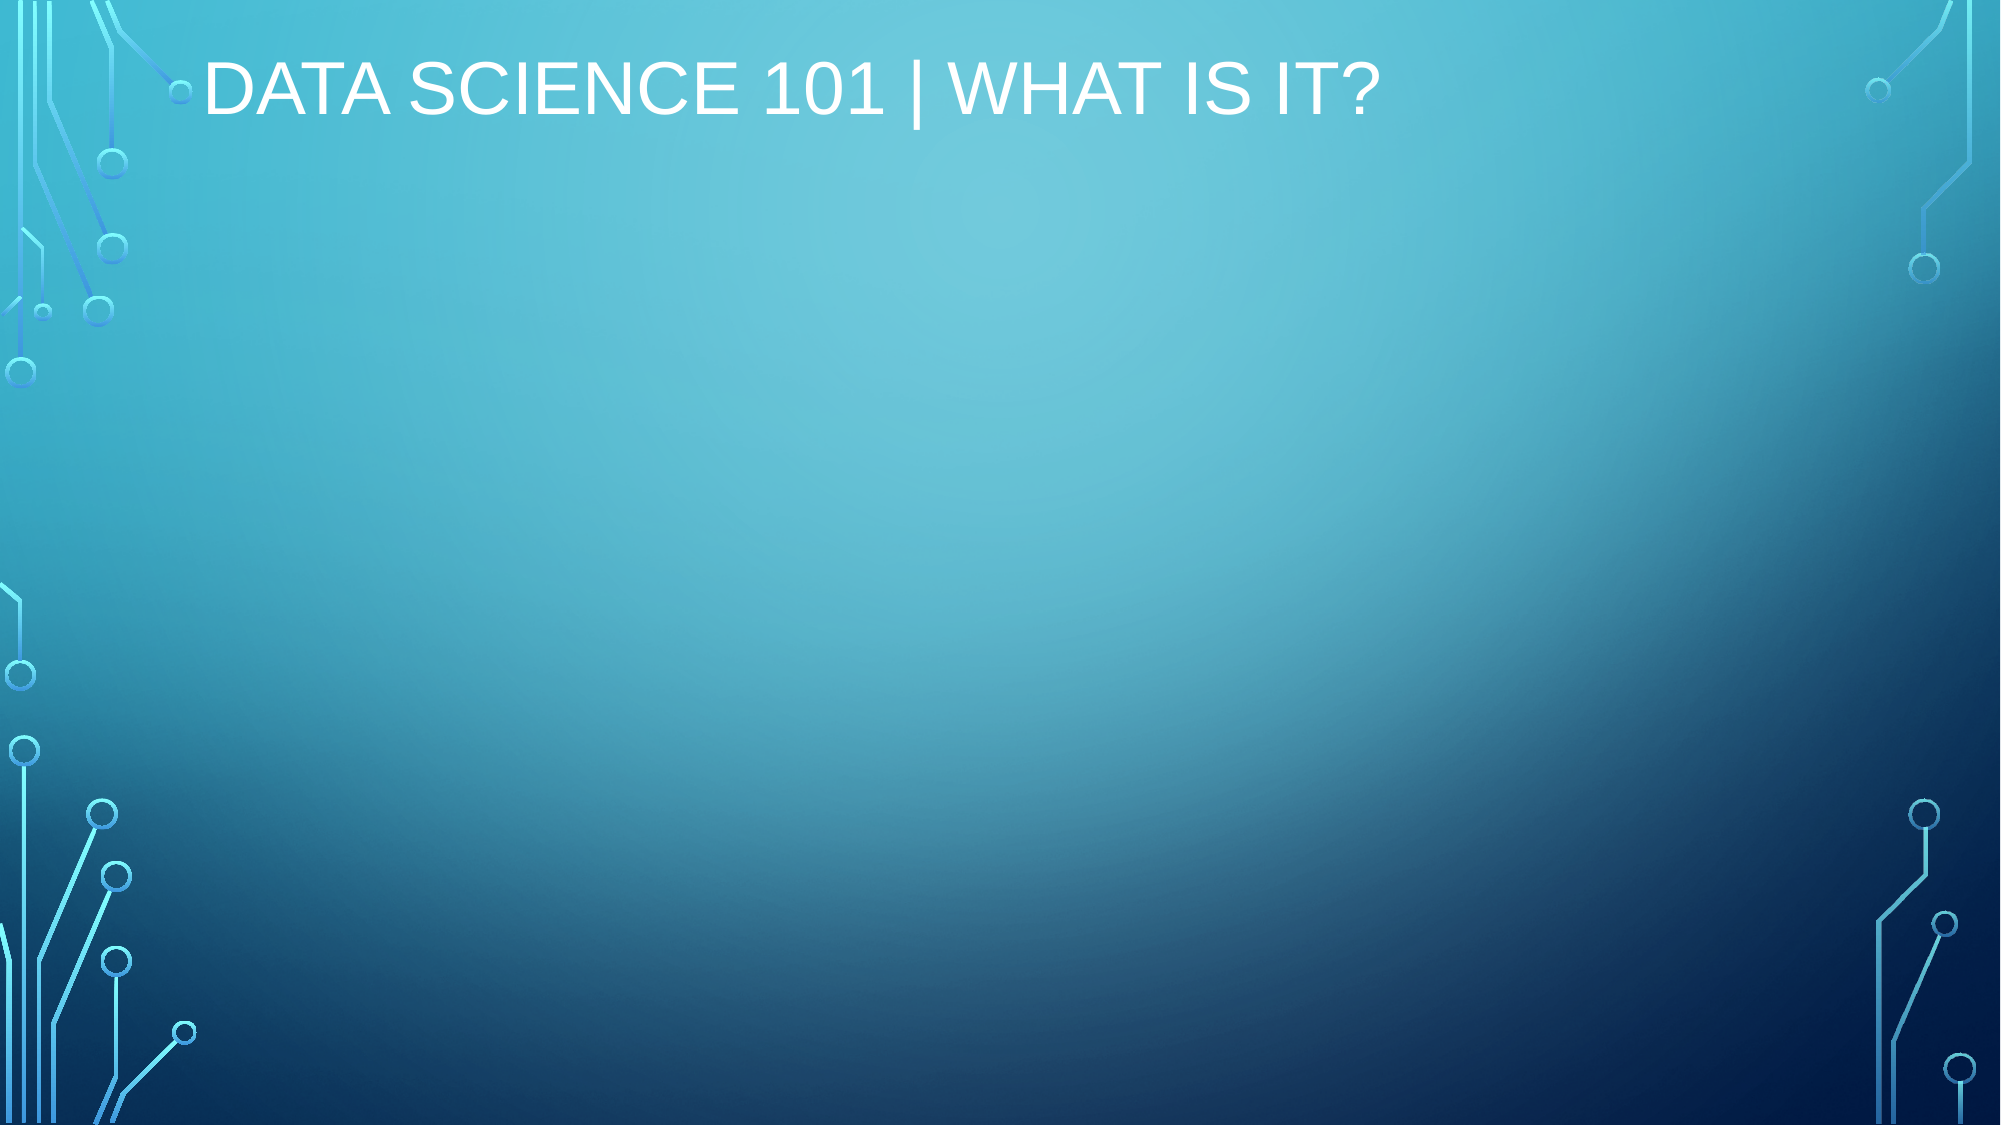

# Data science 101 | What is it?